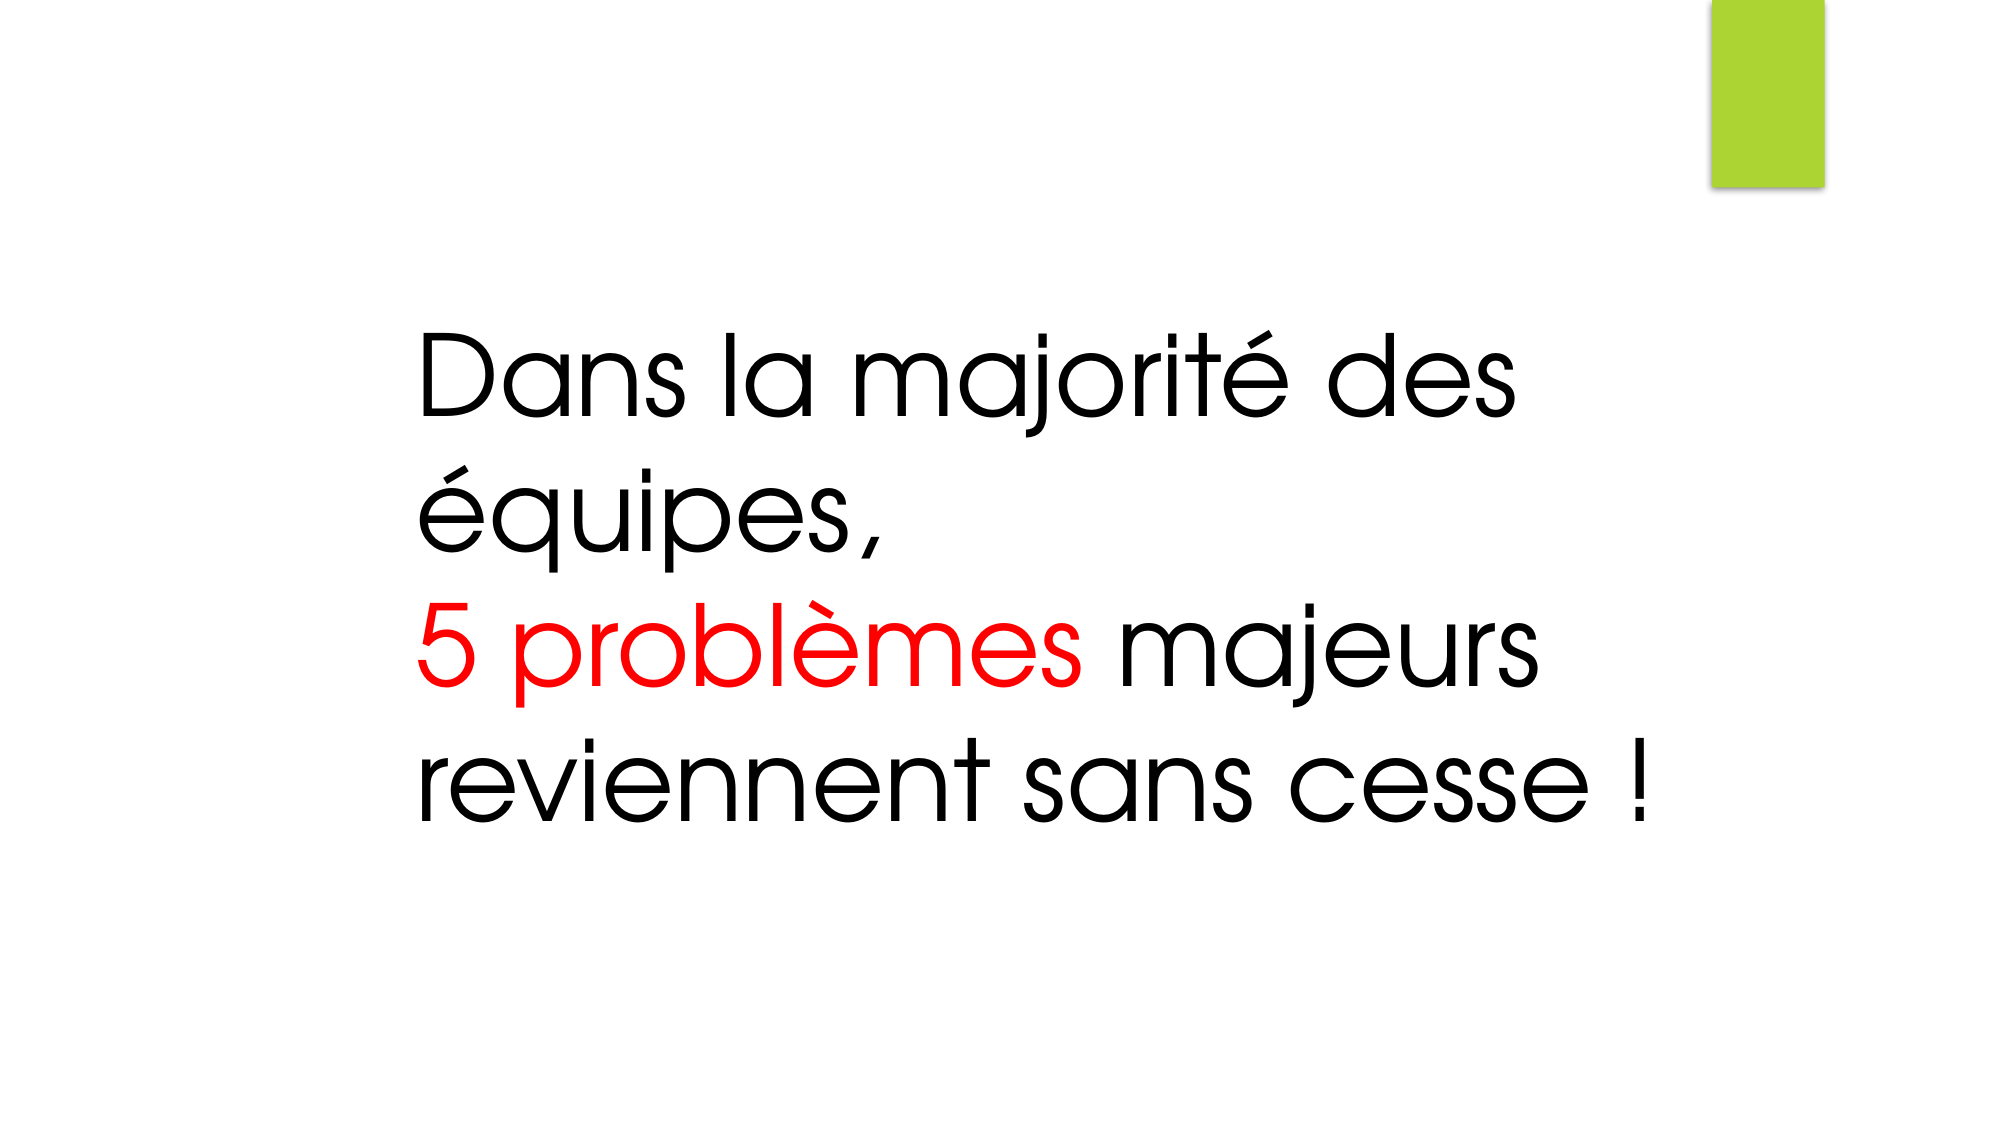

Dans la majorité des équipes,
5 problèmes majeurs reviennent sans cesse !